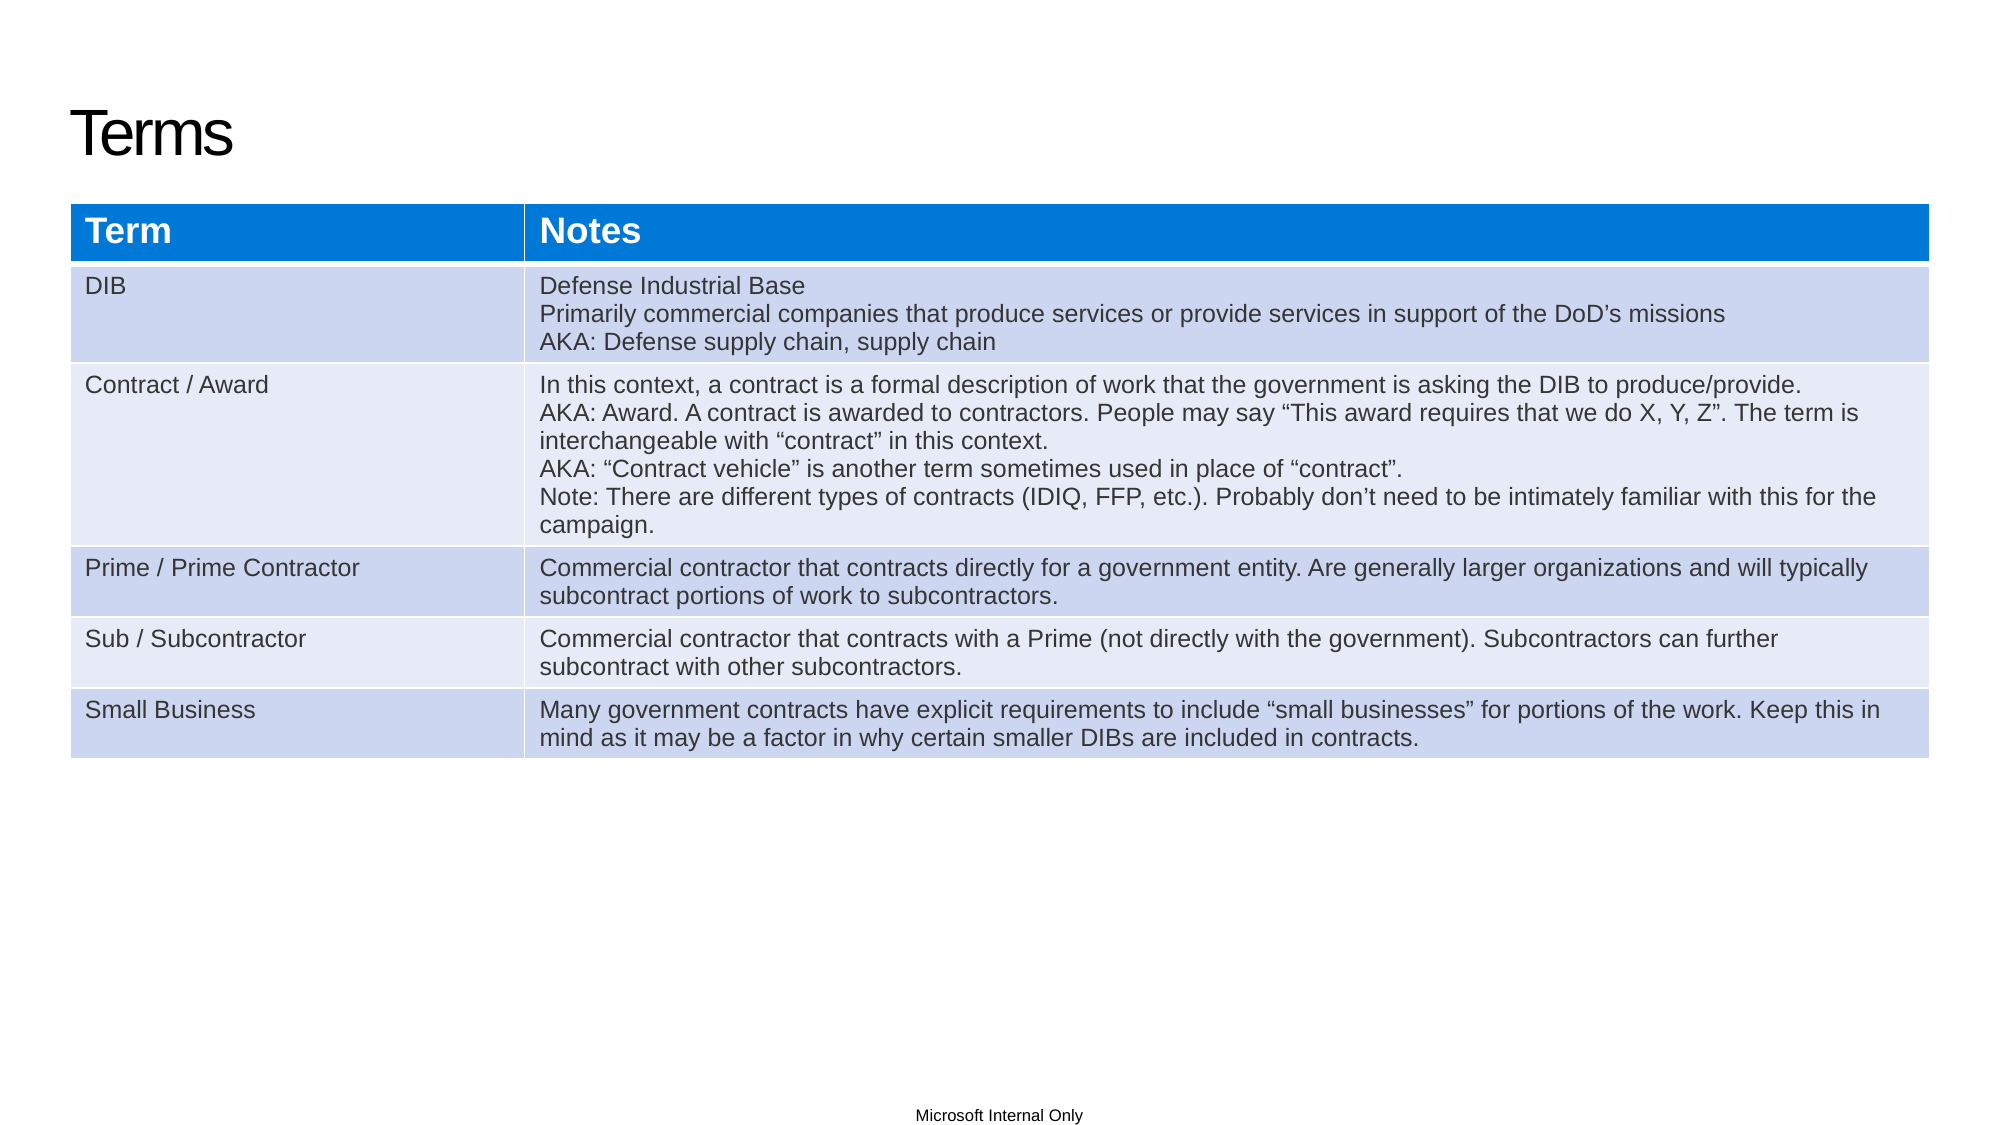

Terms
| Term | Notes |
| --- | --- |
| DIB | Defense Industrial Base Primarily commercial companies that produce services or provide services in support of the DoD’s missions AKA: Defense supply chain, supply chain |
| Contract / Award | In this context, a contract is a formal description of work that the government is asking the DIB to produce/provide. AKA: Award. A contract is awarded to contractors. People may say “This award requires that we do X, Y, Z”. The term is interchangeable with “contract” in this context. AKA: “Contract vehicle” is another term sometimes used in place of “contract”. Note: There are different types of contracts (IDIQ, FFP, etc.). Probably don’t need to be intimately familiar with this for the campaign. |
| Prime / Prime Contractor | Commercial contractor that contracts directly for a government entity. Are generally larger organizations and will typically subcontract portions of work to subcontractors. |
| Sub / Subcontractor | Commercial contractor that contracts with a Prime (not directly with the government). Subcontractors can further subcontract with other subcontractors. |
| Small Business | Many government contracts have explicit requirements to include “small businesses” for portions of the work. Keep this in mind as it may be a factor in why certain smaller DIBs are included in contracts. |
Microsoft Internal Only